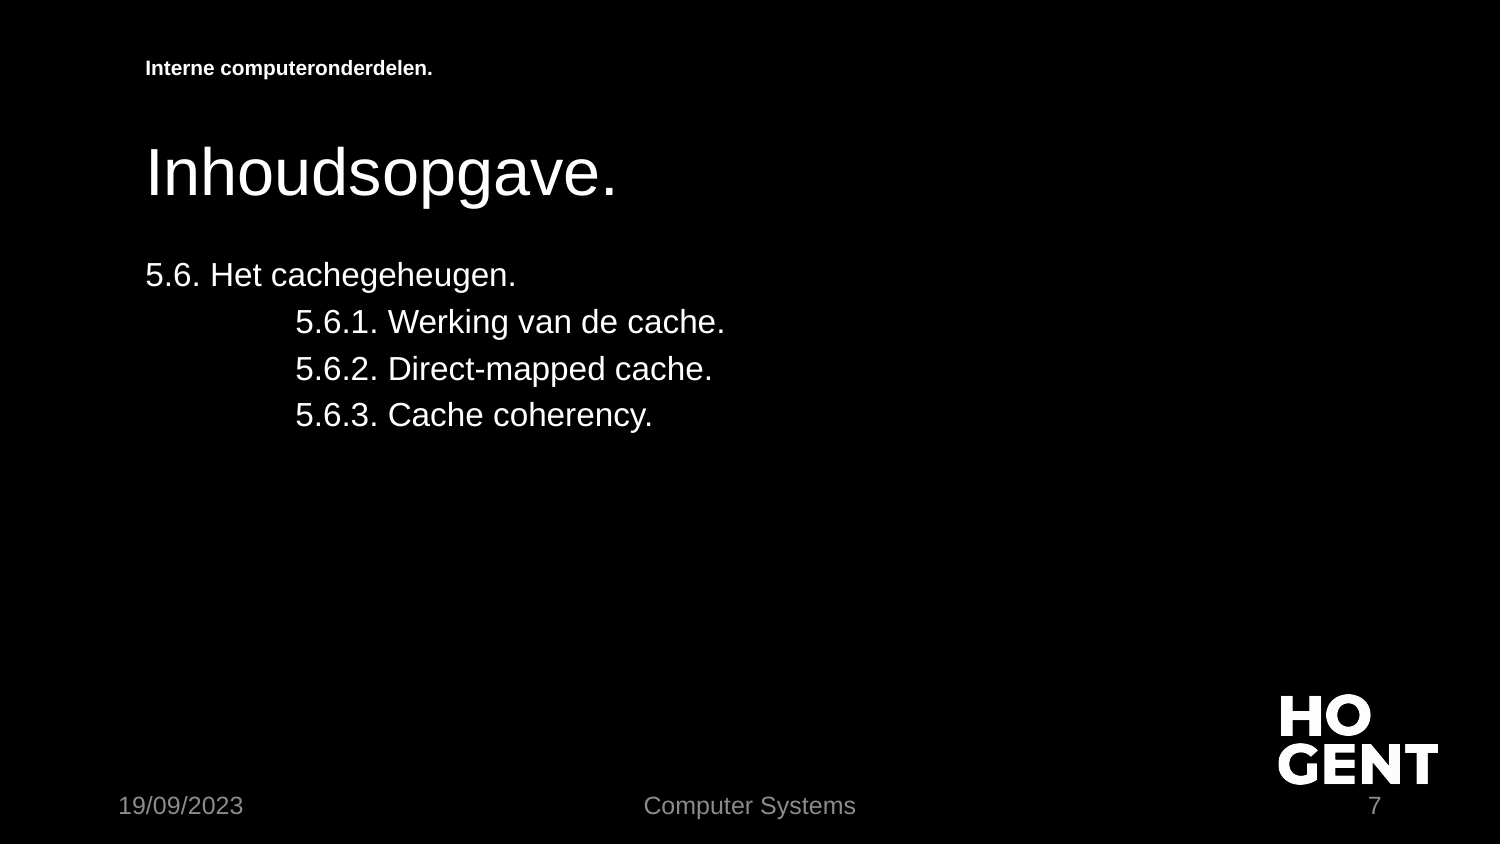

Interne computeronderdelen.
# Inhoudsopgave.
5.6. Het cachegeheugen.
	5.6.1. Werking van de cache.
	5.6.2. Direct-mapped cache.
	5.6.3. Cache coherency.

19/09/2023
Computer Systems
7